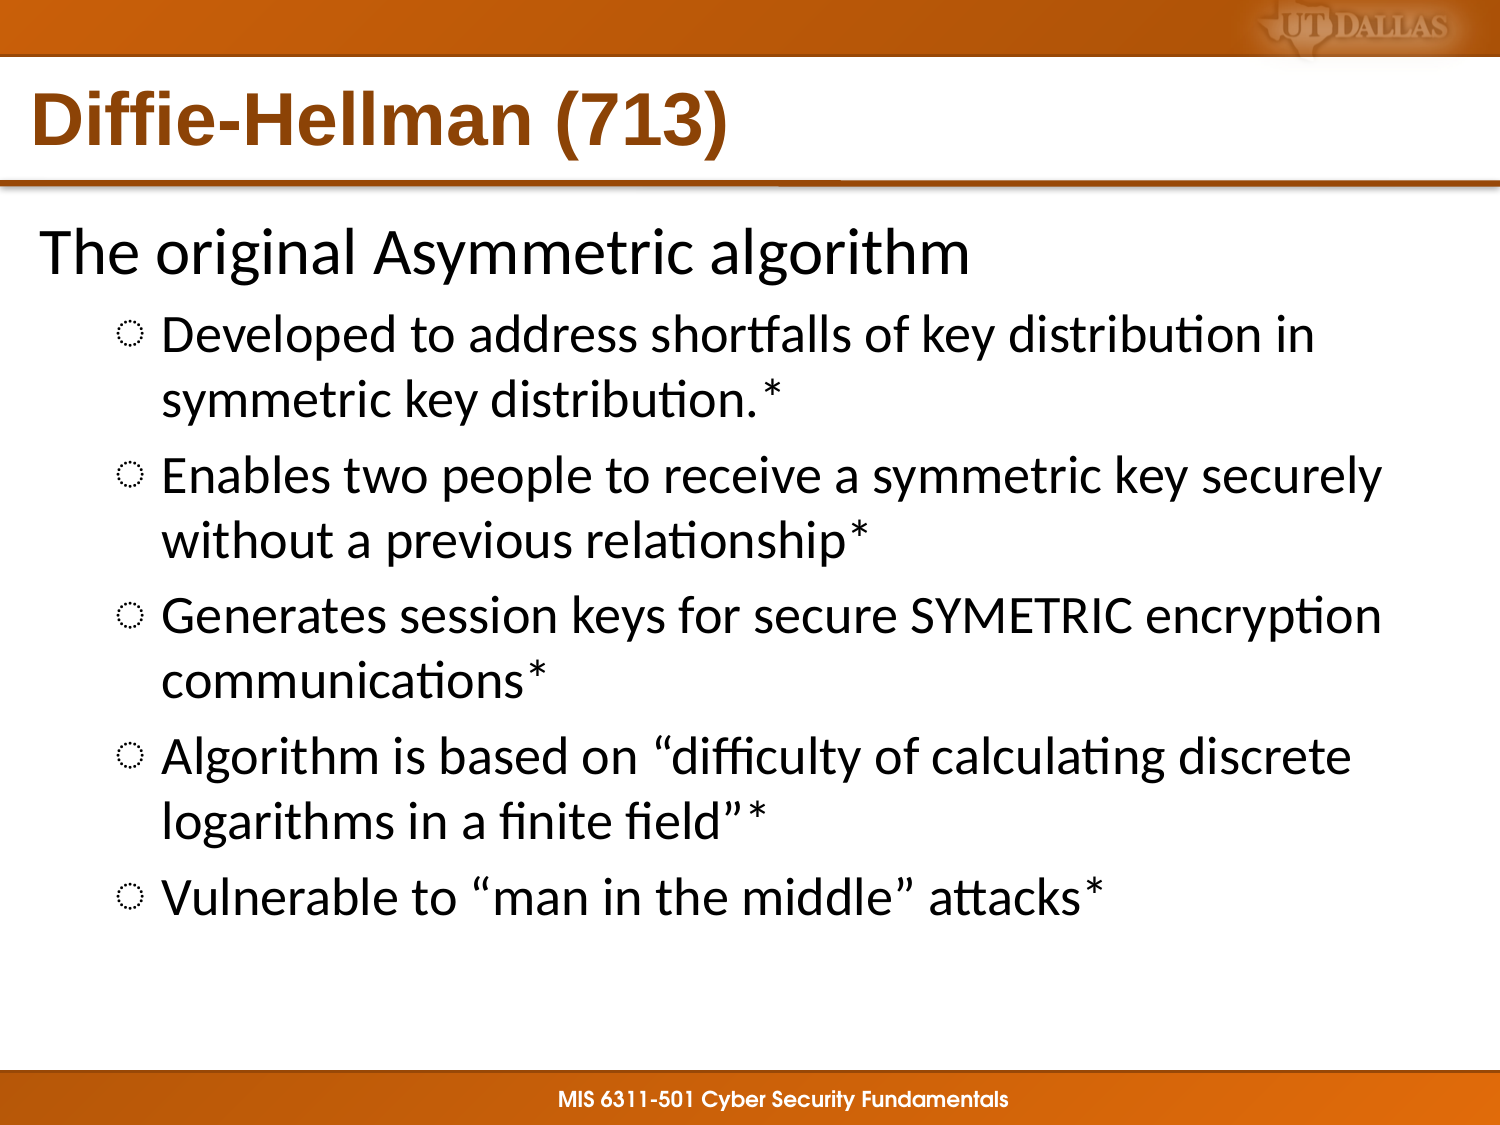

# Diffie-Hellman (713)
The original Asymmetric algorithm
Developed to address shortfalls of key distribution in symmetric key distribution.*
Enables two people to receive a symmetric key securely without a previous relationship*
Generates session keys for secure SYMETRIC encryption communications*
Algorithm is based on “difficulty of calculating discrete logarithms in a finite field”*
Vulnerable to “man in the middle” attacks*